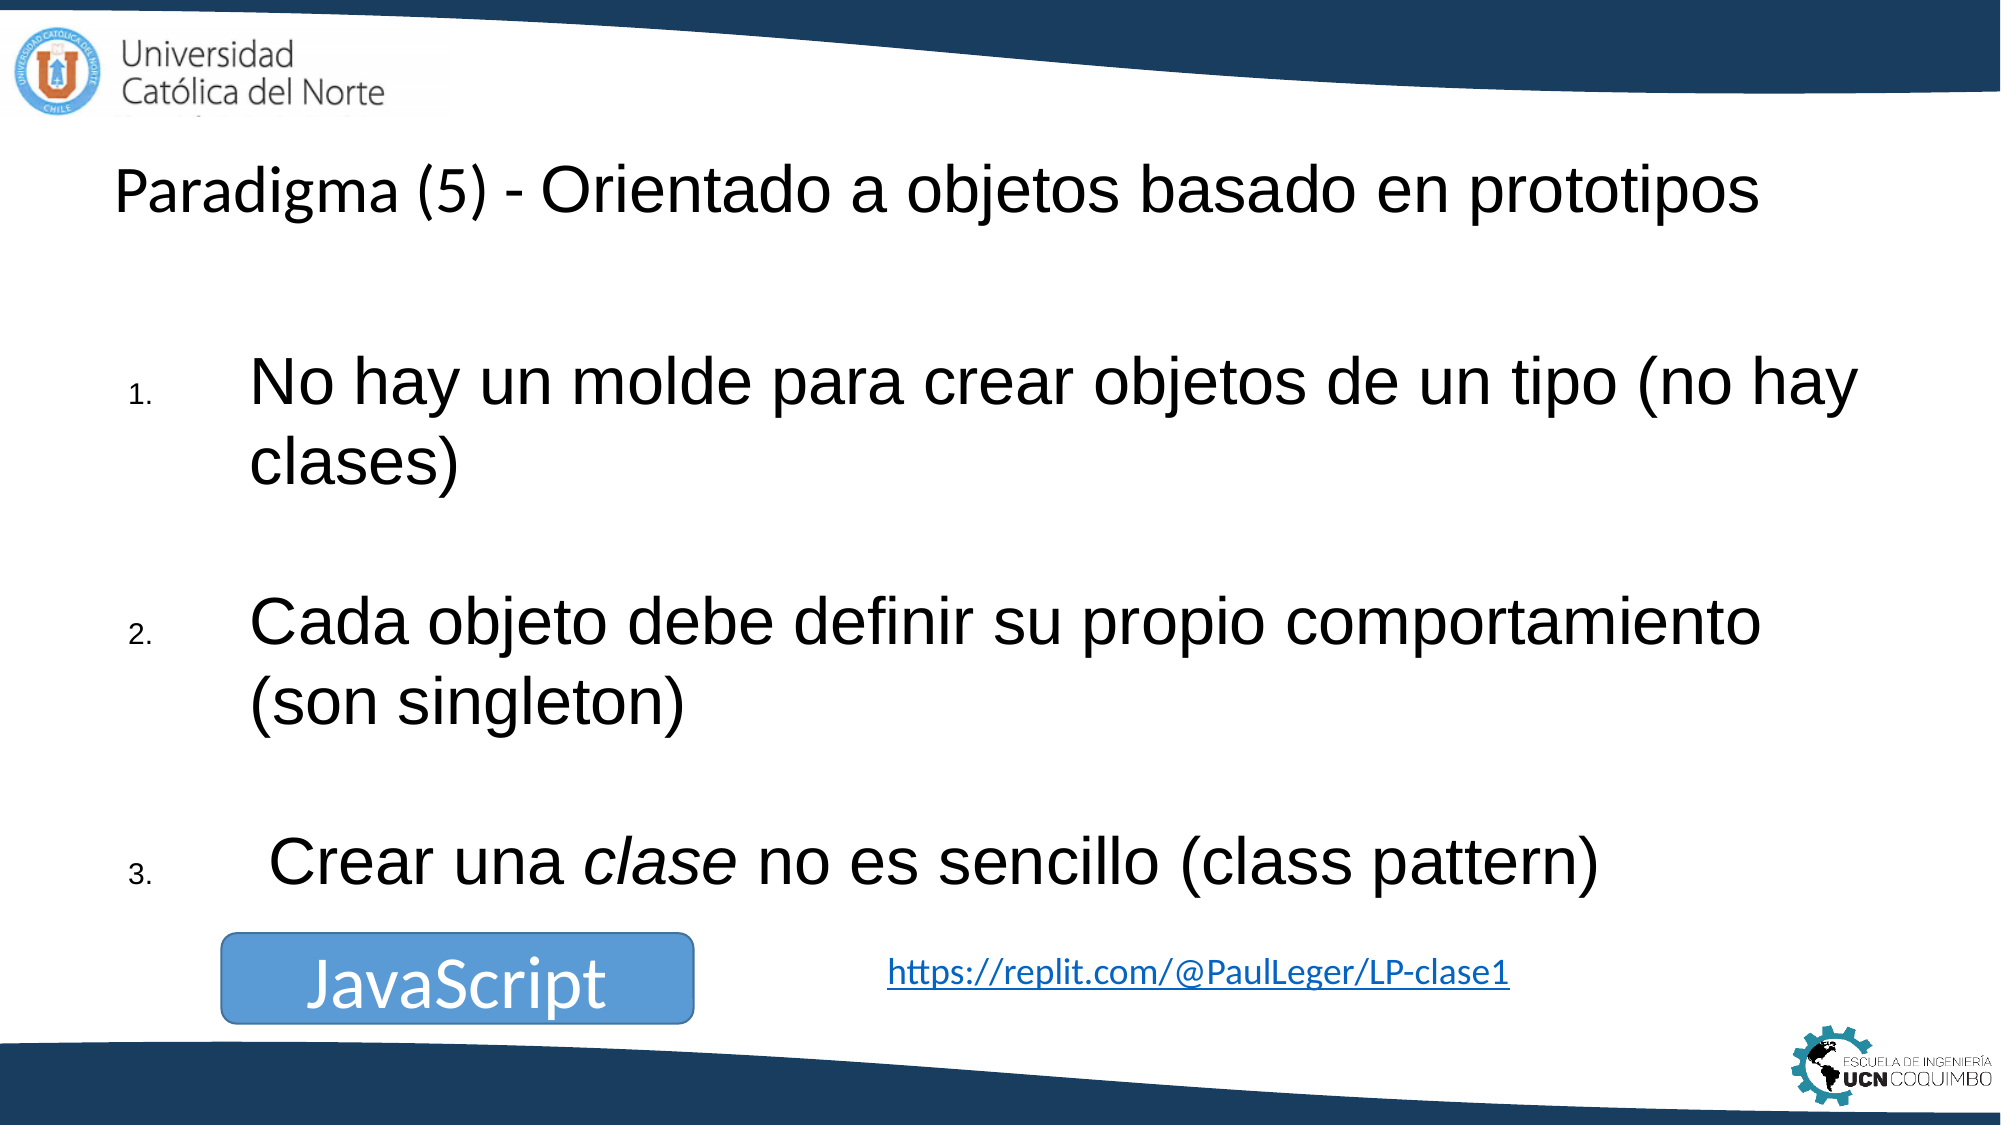

# Paradigma (5) - Orientado a objetos basado en prototipos

No hay un molde para crear objetos de un tipo (no hay clases)

Cada objeto debe definir su propio comportamiento (son singleton)

 Crear una clase no es sencillo (class pattern)
JavaScript
https://replit.com/@PaulLeger/LP-clase1